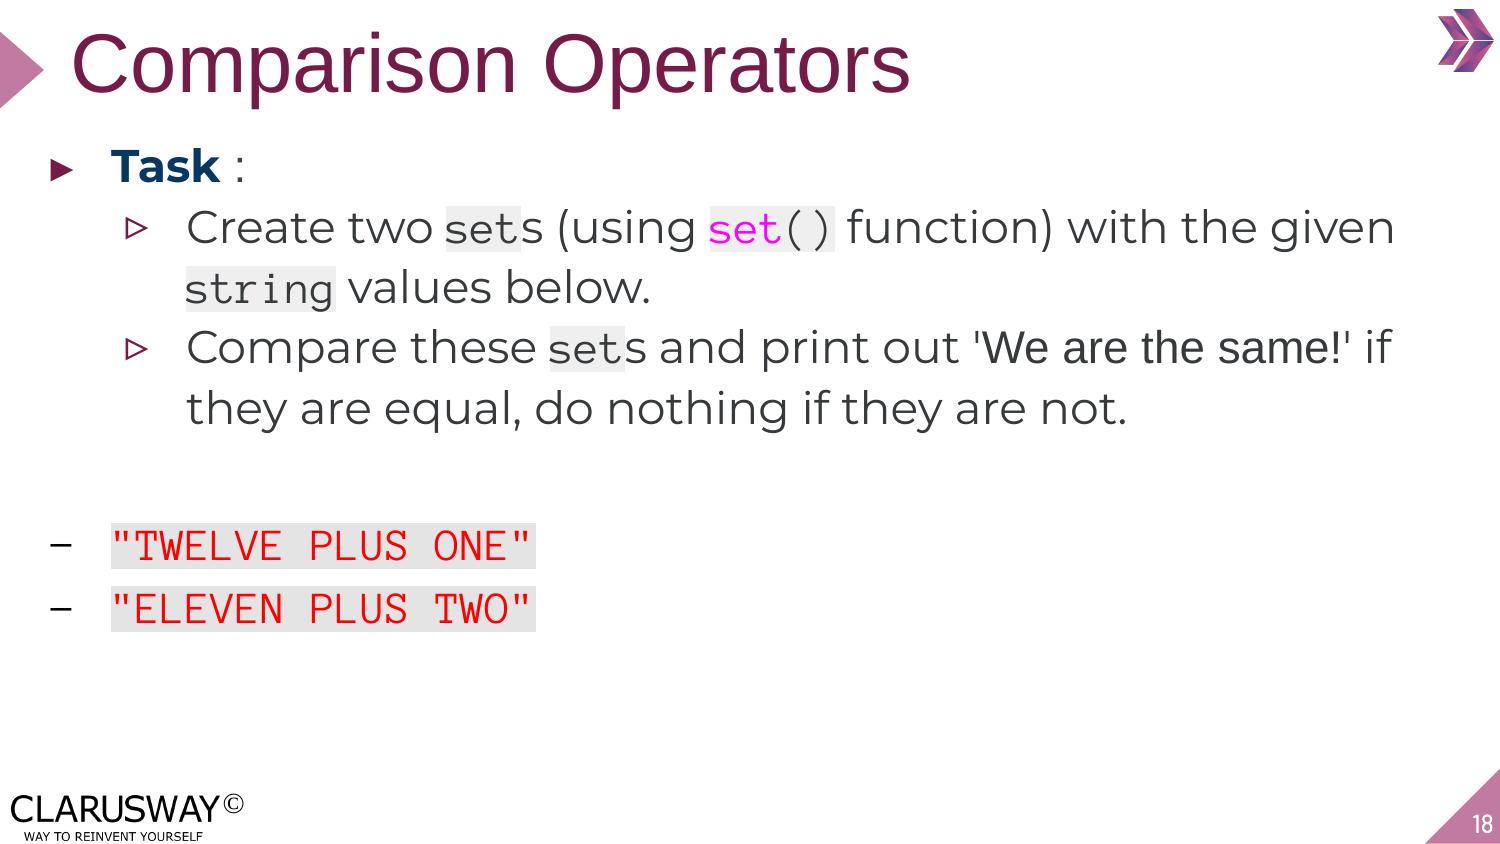

# Comparison Operators
Task :
Create two sets (using set() function) with the given string values below.
Compare these sets and print out 'We are the same!' if they are equal, do nothing if they are not.

"TWELVE PLUS ONE"
"ELEVEN PLUS TWO"

18